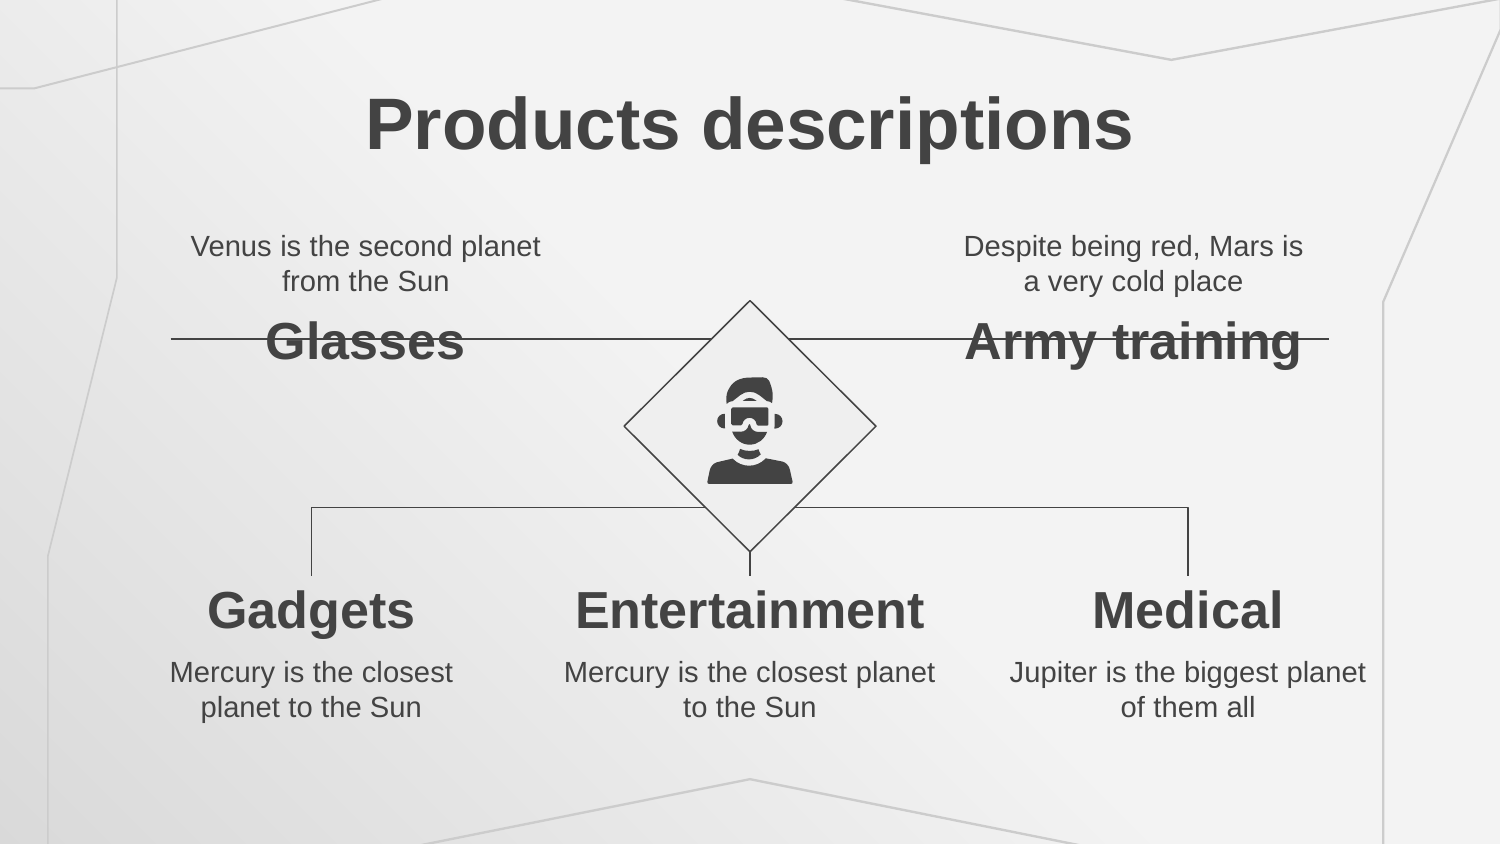

# Products descriptions
Venus is the second planet from the Sun
Despite being red, Mars is a very cold place

Glasses
Army training

Gadgets
Entertainment
Medical
Mercury is the closest planet to the Sun
Jupiter is the biggest planet of them all
Mercury is the closest planet to the Sun